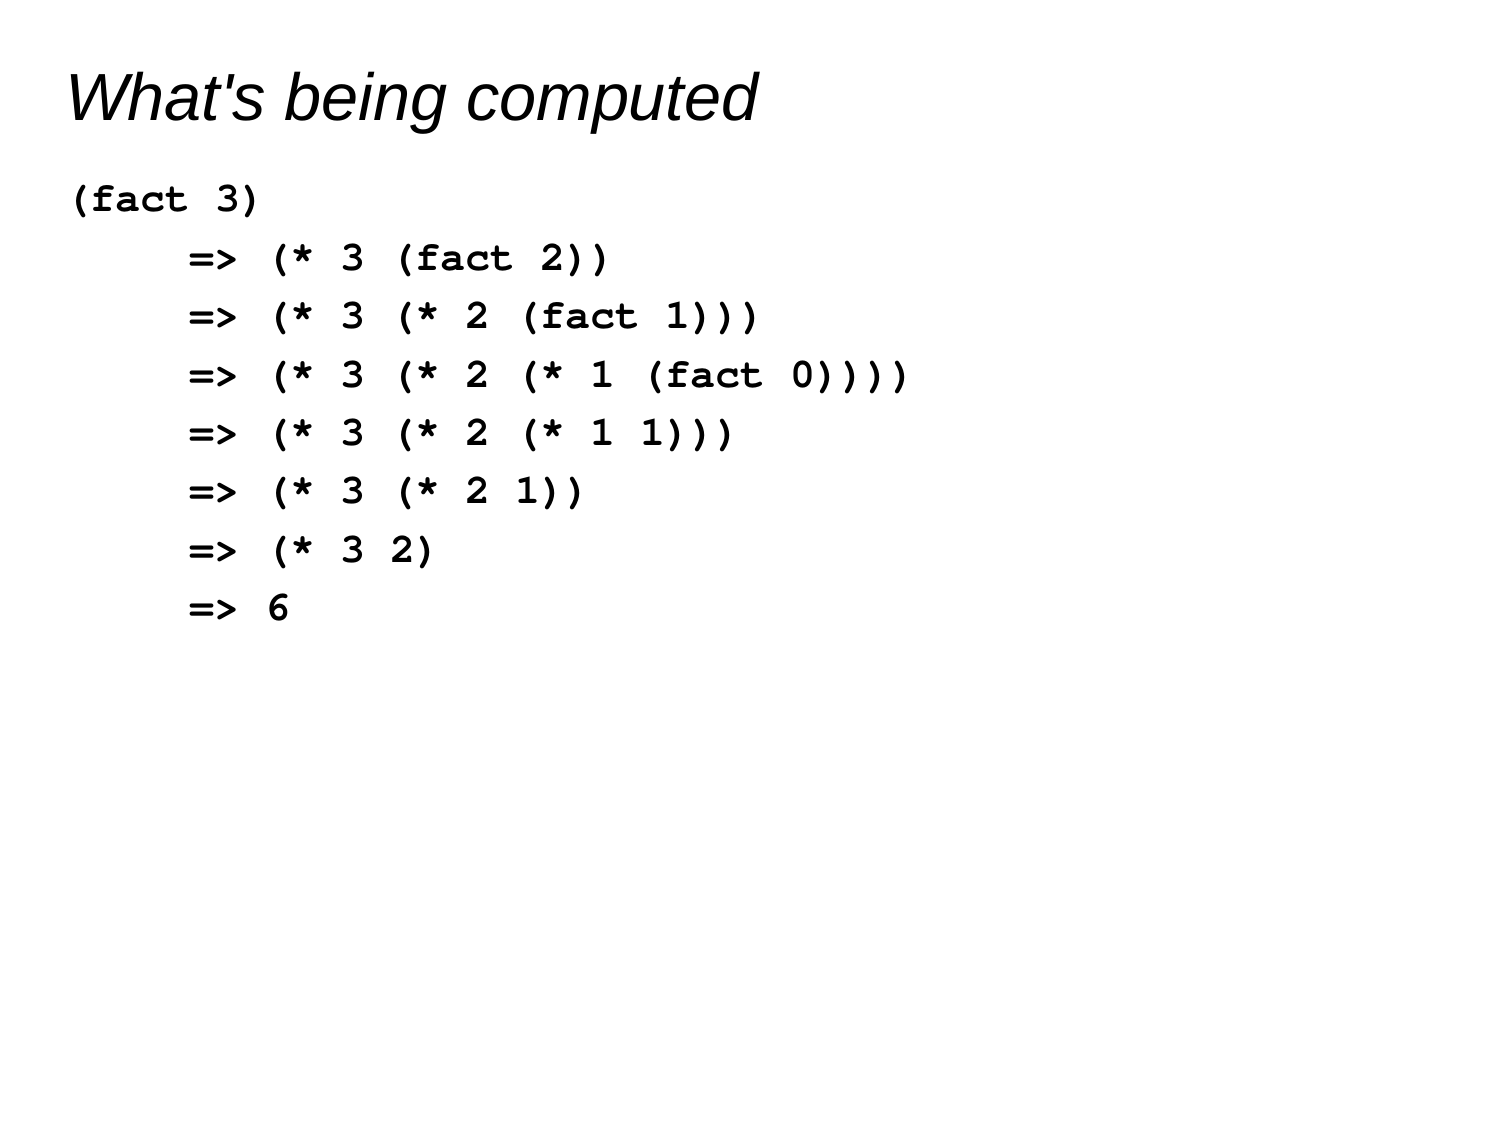

# What's being computed
(fact 3)
     => (* 3 (fact 2))
     => (* 3 (* 2 (fact 1)))
     => (* 3 (* 2 (* 1 (fact 0))))
     => (* 3 (* 2 (* 1 1)))
     => (* 3 (* 2 1))
     => (* 3 2)
     => 6